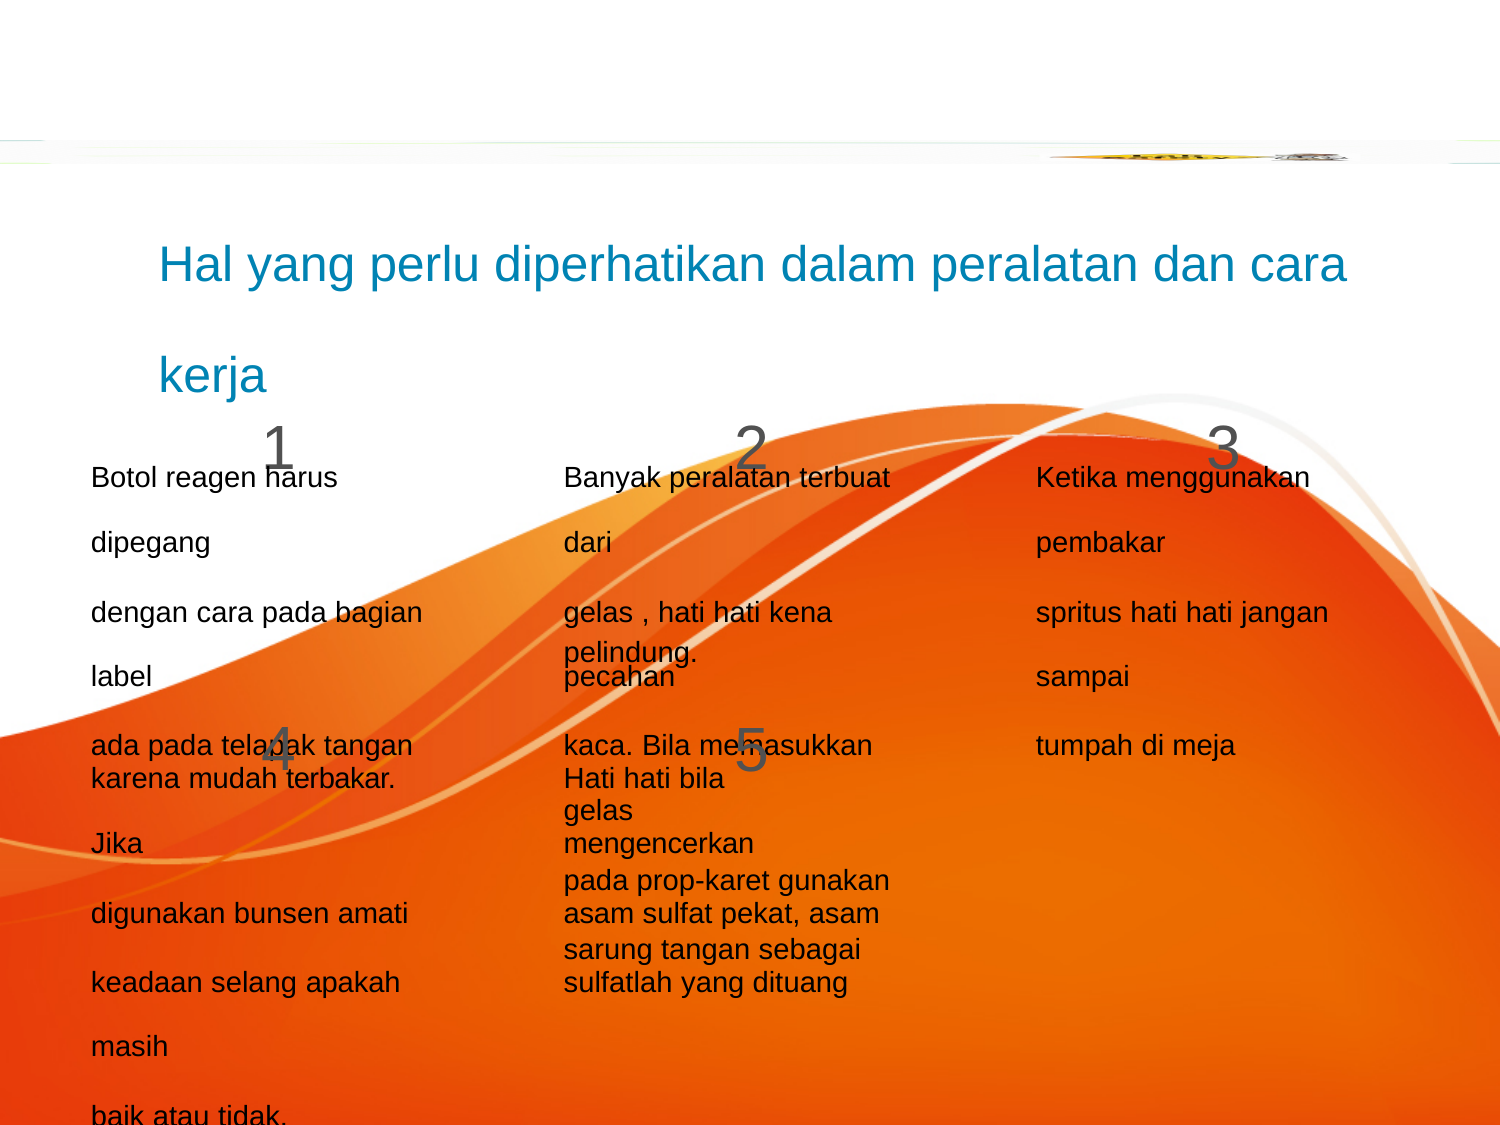

Hal yang perlu diperhatikan dalam peralatan dan cara kerja
2
1
3
Banyak peralatan terbuat dari
gelas , hati hati kena pecahan
kaca. Bila memasukkan gelas
pada prop-karet gunakan
sarung tangan sebagai
Botol reagen harus dipegang
dengan cara pada bagian label
ada pada telapak tangan
Ketika menggunakan pembakar
spritus hati hati jangan sampai
tumpah di meja
pelindung.
4
5
karena mudah terbakar. Jika
digunakan bunsen amati
keadaan selang apakah masih
baik atau tidak.
Hati hati bila mengencerkan
asam sulfat pekat, asam
sulfatlah yang dituang